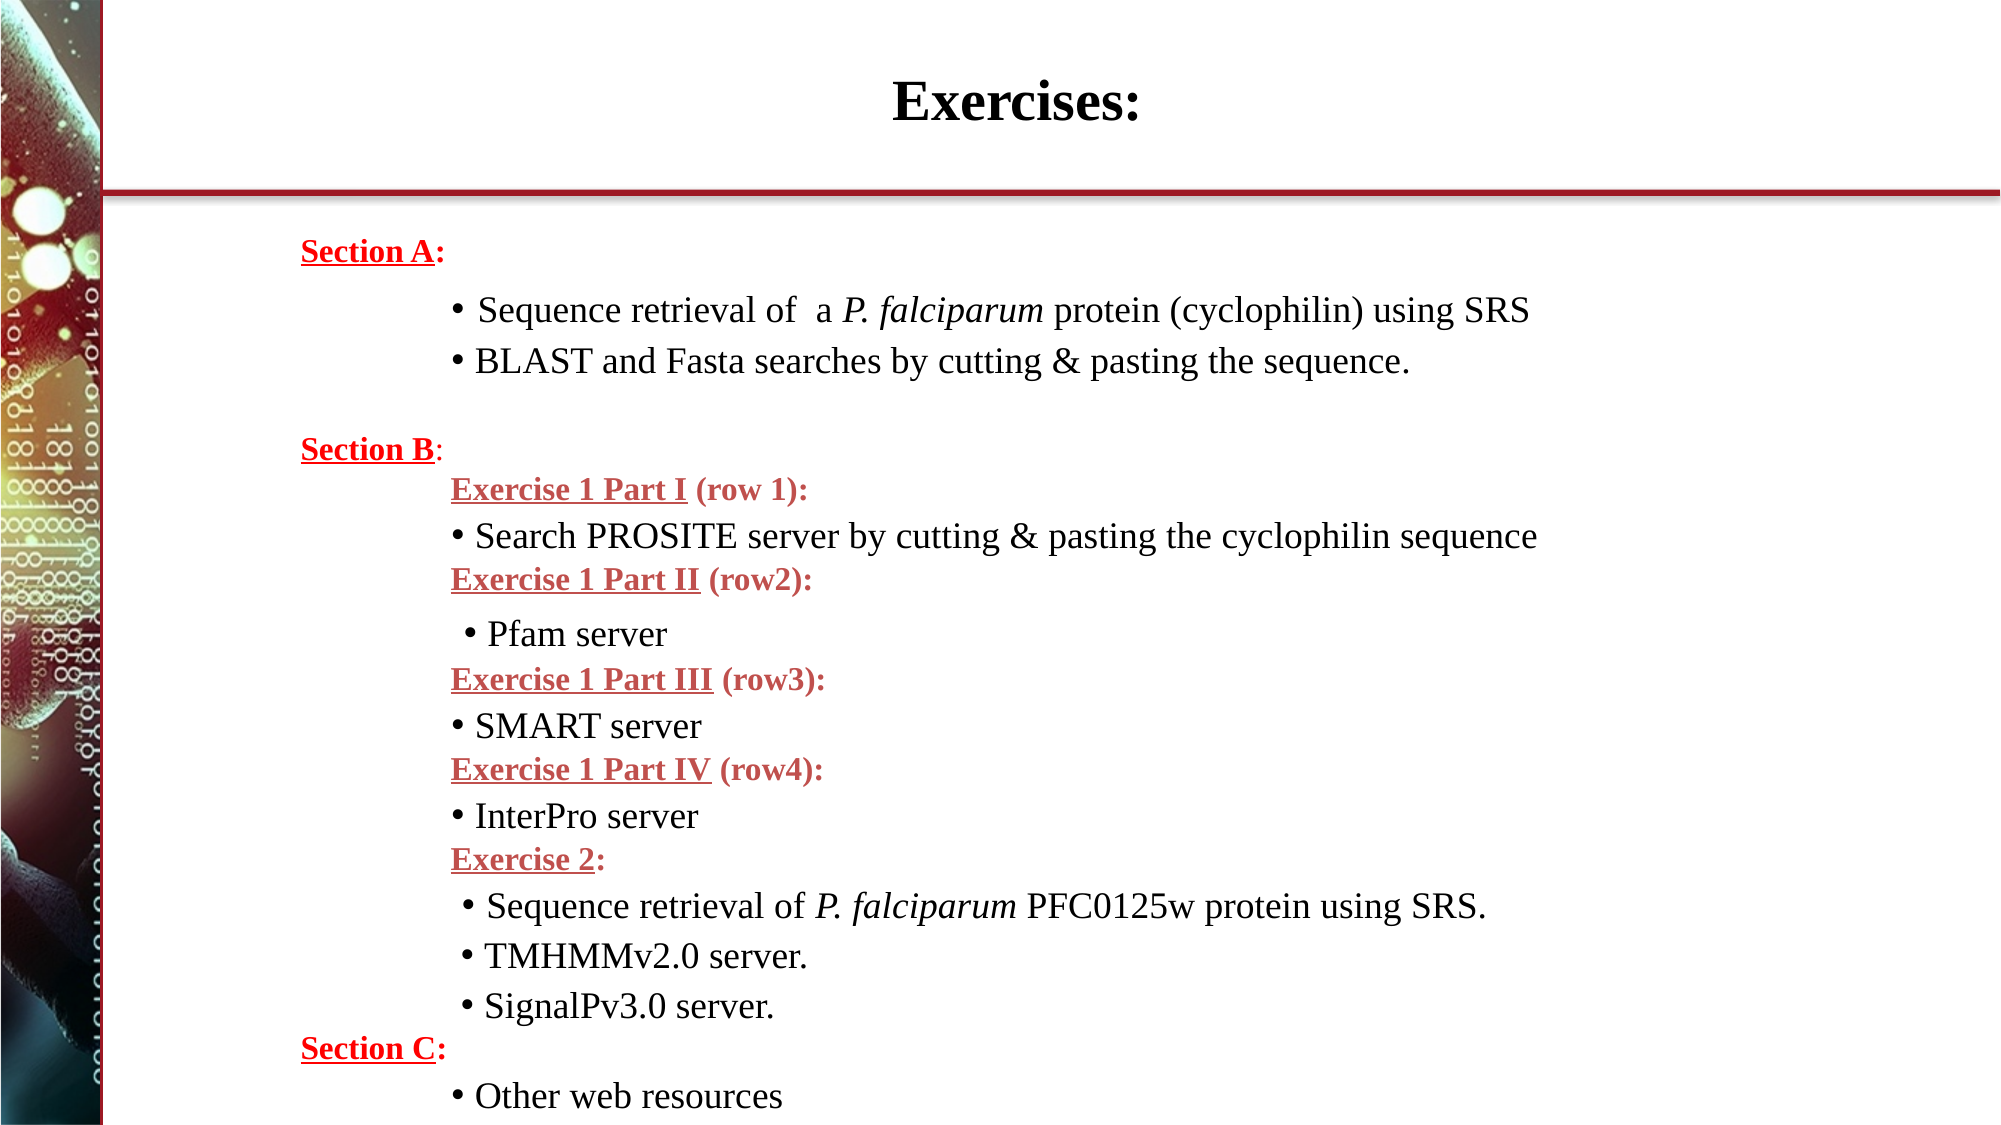

Exercises:

Section A:
	• Sequence retrieval of  a P. falciparum protein (cyclophilin) using SRS
	• BLAST and Fasta searches by cutting & pasting the sequence.

Section B:
	Exercise 1 Part I (row 1):
	• Search PROSITE server by cutting & pasting the cyclophilin sequence
	Exercise 1 Part II (row2):
	 • Pfam server
	Exercise 1 Part III (row3):
	• SMART server
	Exercise 1 Part IV (row4):
	• InterPro server
	Exercise 2:
	 • Sequence retrieval of P. falciparum PFC0125w protein using SRS.
	 • TMHMMv2.0 server.
	 • SignalPv3.0 server.
Section C:
	• Other web resources